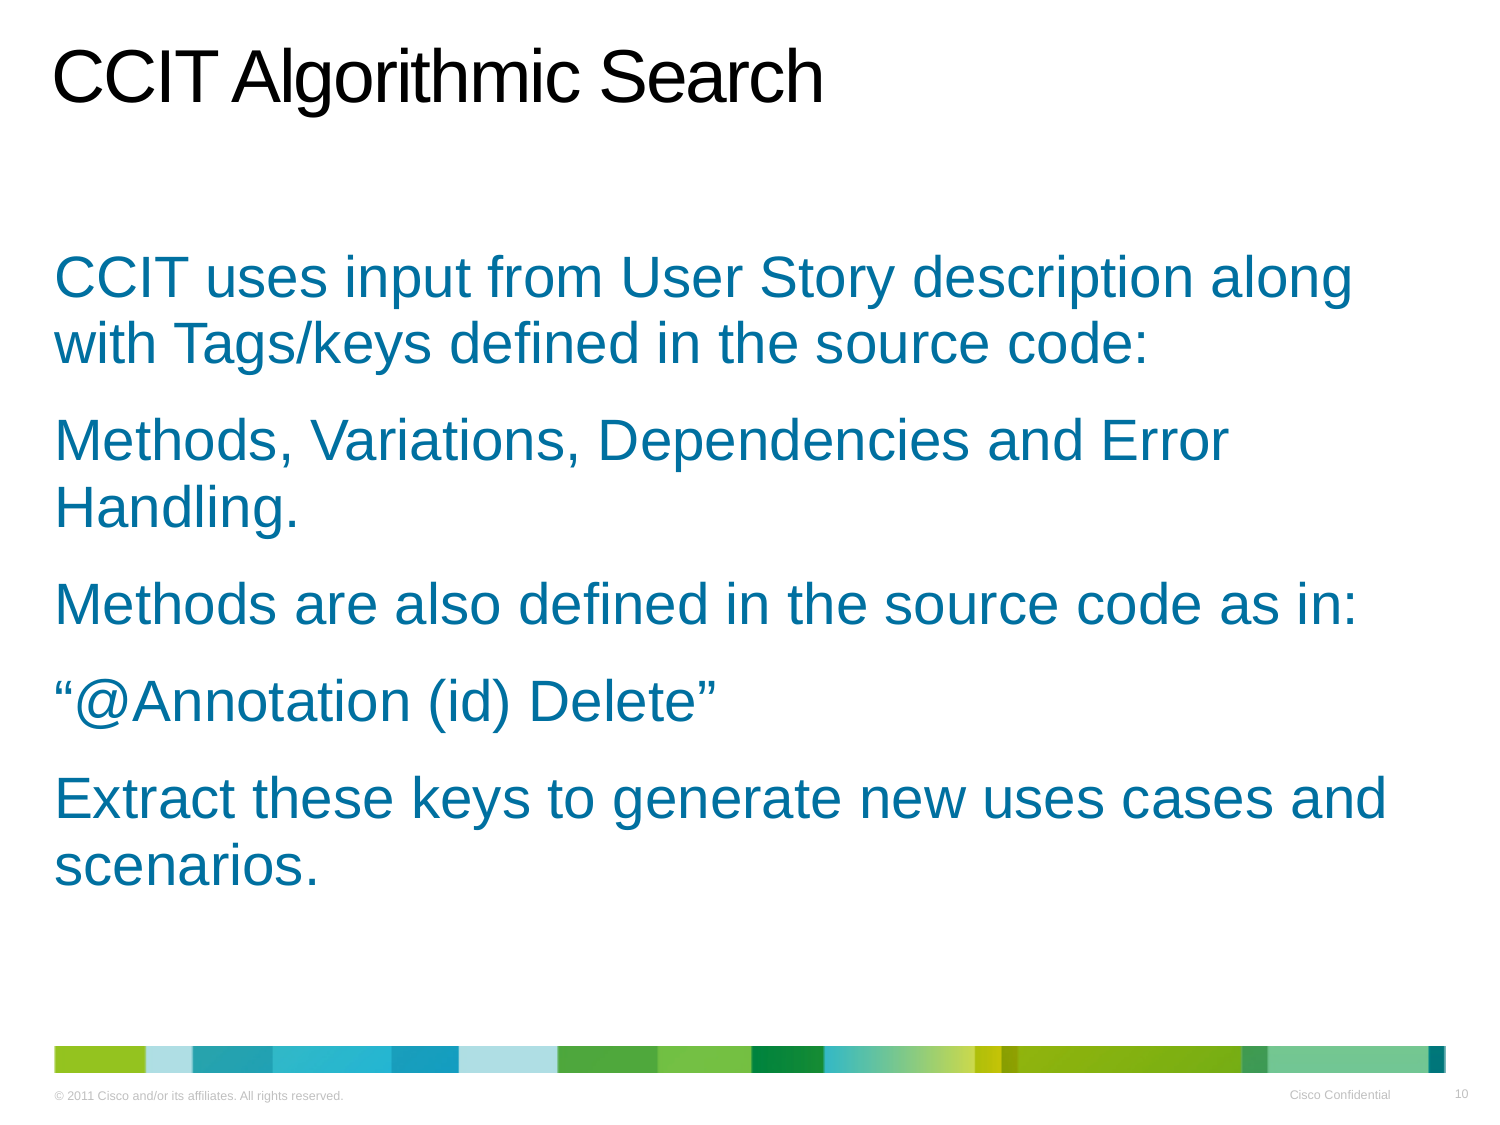

# CCIT Algorithmic Search
CCIT uses input from User Story description along with Tags/keys defined in the source code:
Methods, Variations, Dependencies and Error Handling.
Methods are also defined in the source code as in:
“@Annotation (id) Delete”
Extract these keys to generate new uses cases and scenarios.